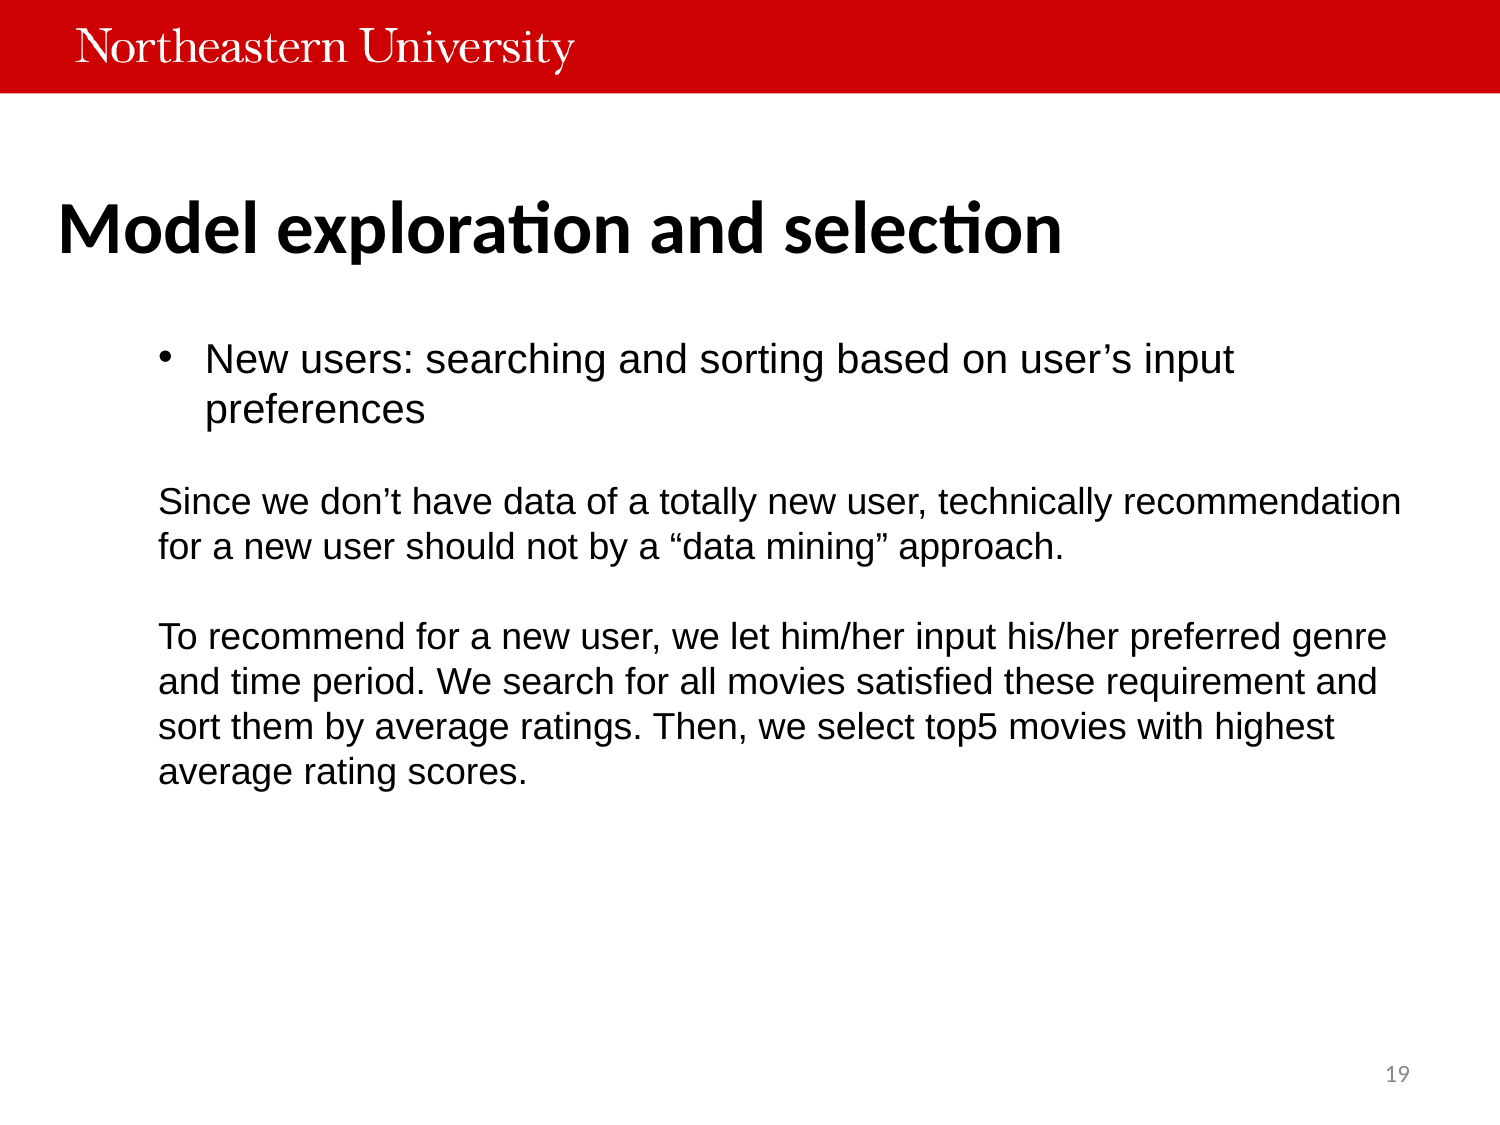

# Model exploration and selection

New users: searching and sorting based on user’s input preferences

Since we don’t have data of a totally new user, technically recommendation for a new user should not by a “data mining” approach.

To recommend for a new user, we let him/her input his/her preferred genre and time period. We search for all movies satisfied these requirement and sort them by average ratings. Then, we select top5 movies with highest average rating scores.

19